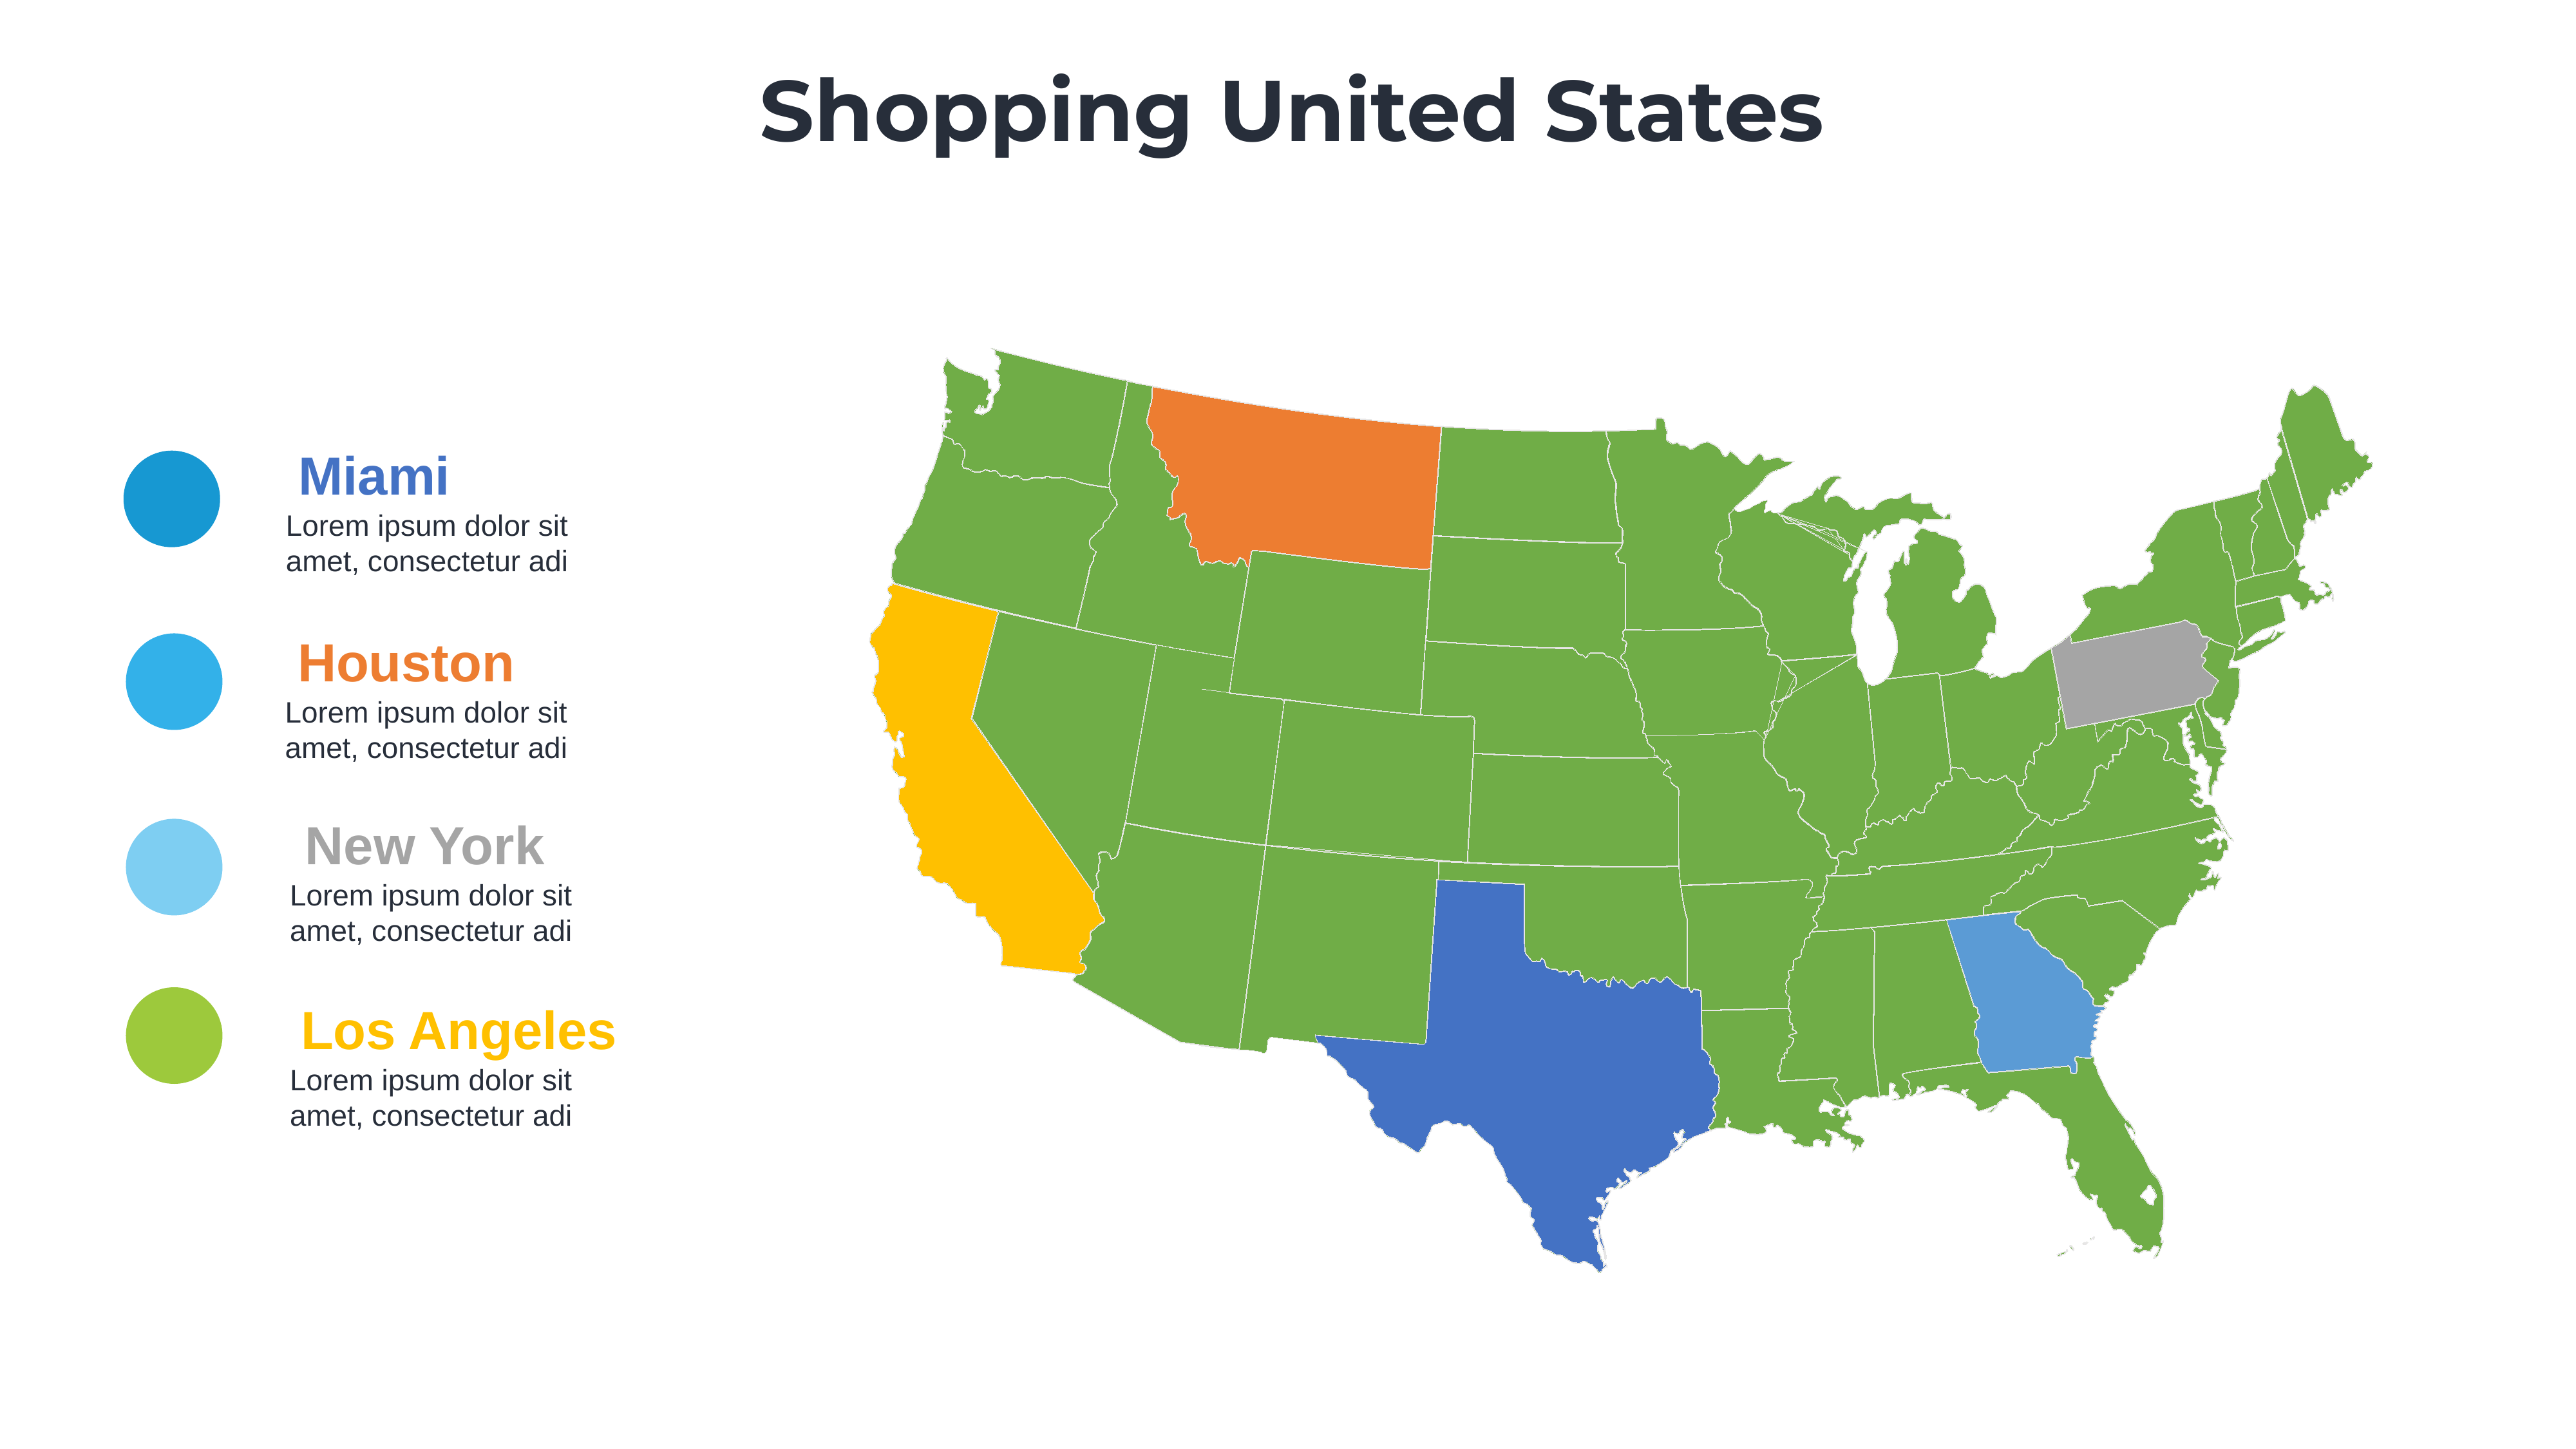

Shopping United States

Miami
Lorem ipsum dolor sit amet, consectetur adi

Houston
Lorem ipsum dolor sit amet, consectetur adi

New York
Lorem ipsum dolor sit amet, consectetur adi

Los Angeles
Lorem ipsum dolor sit amet, consectetur adi